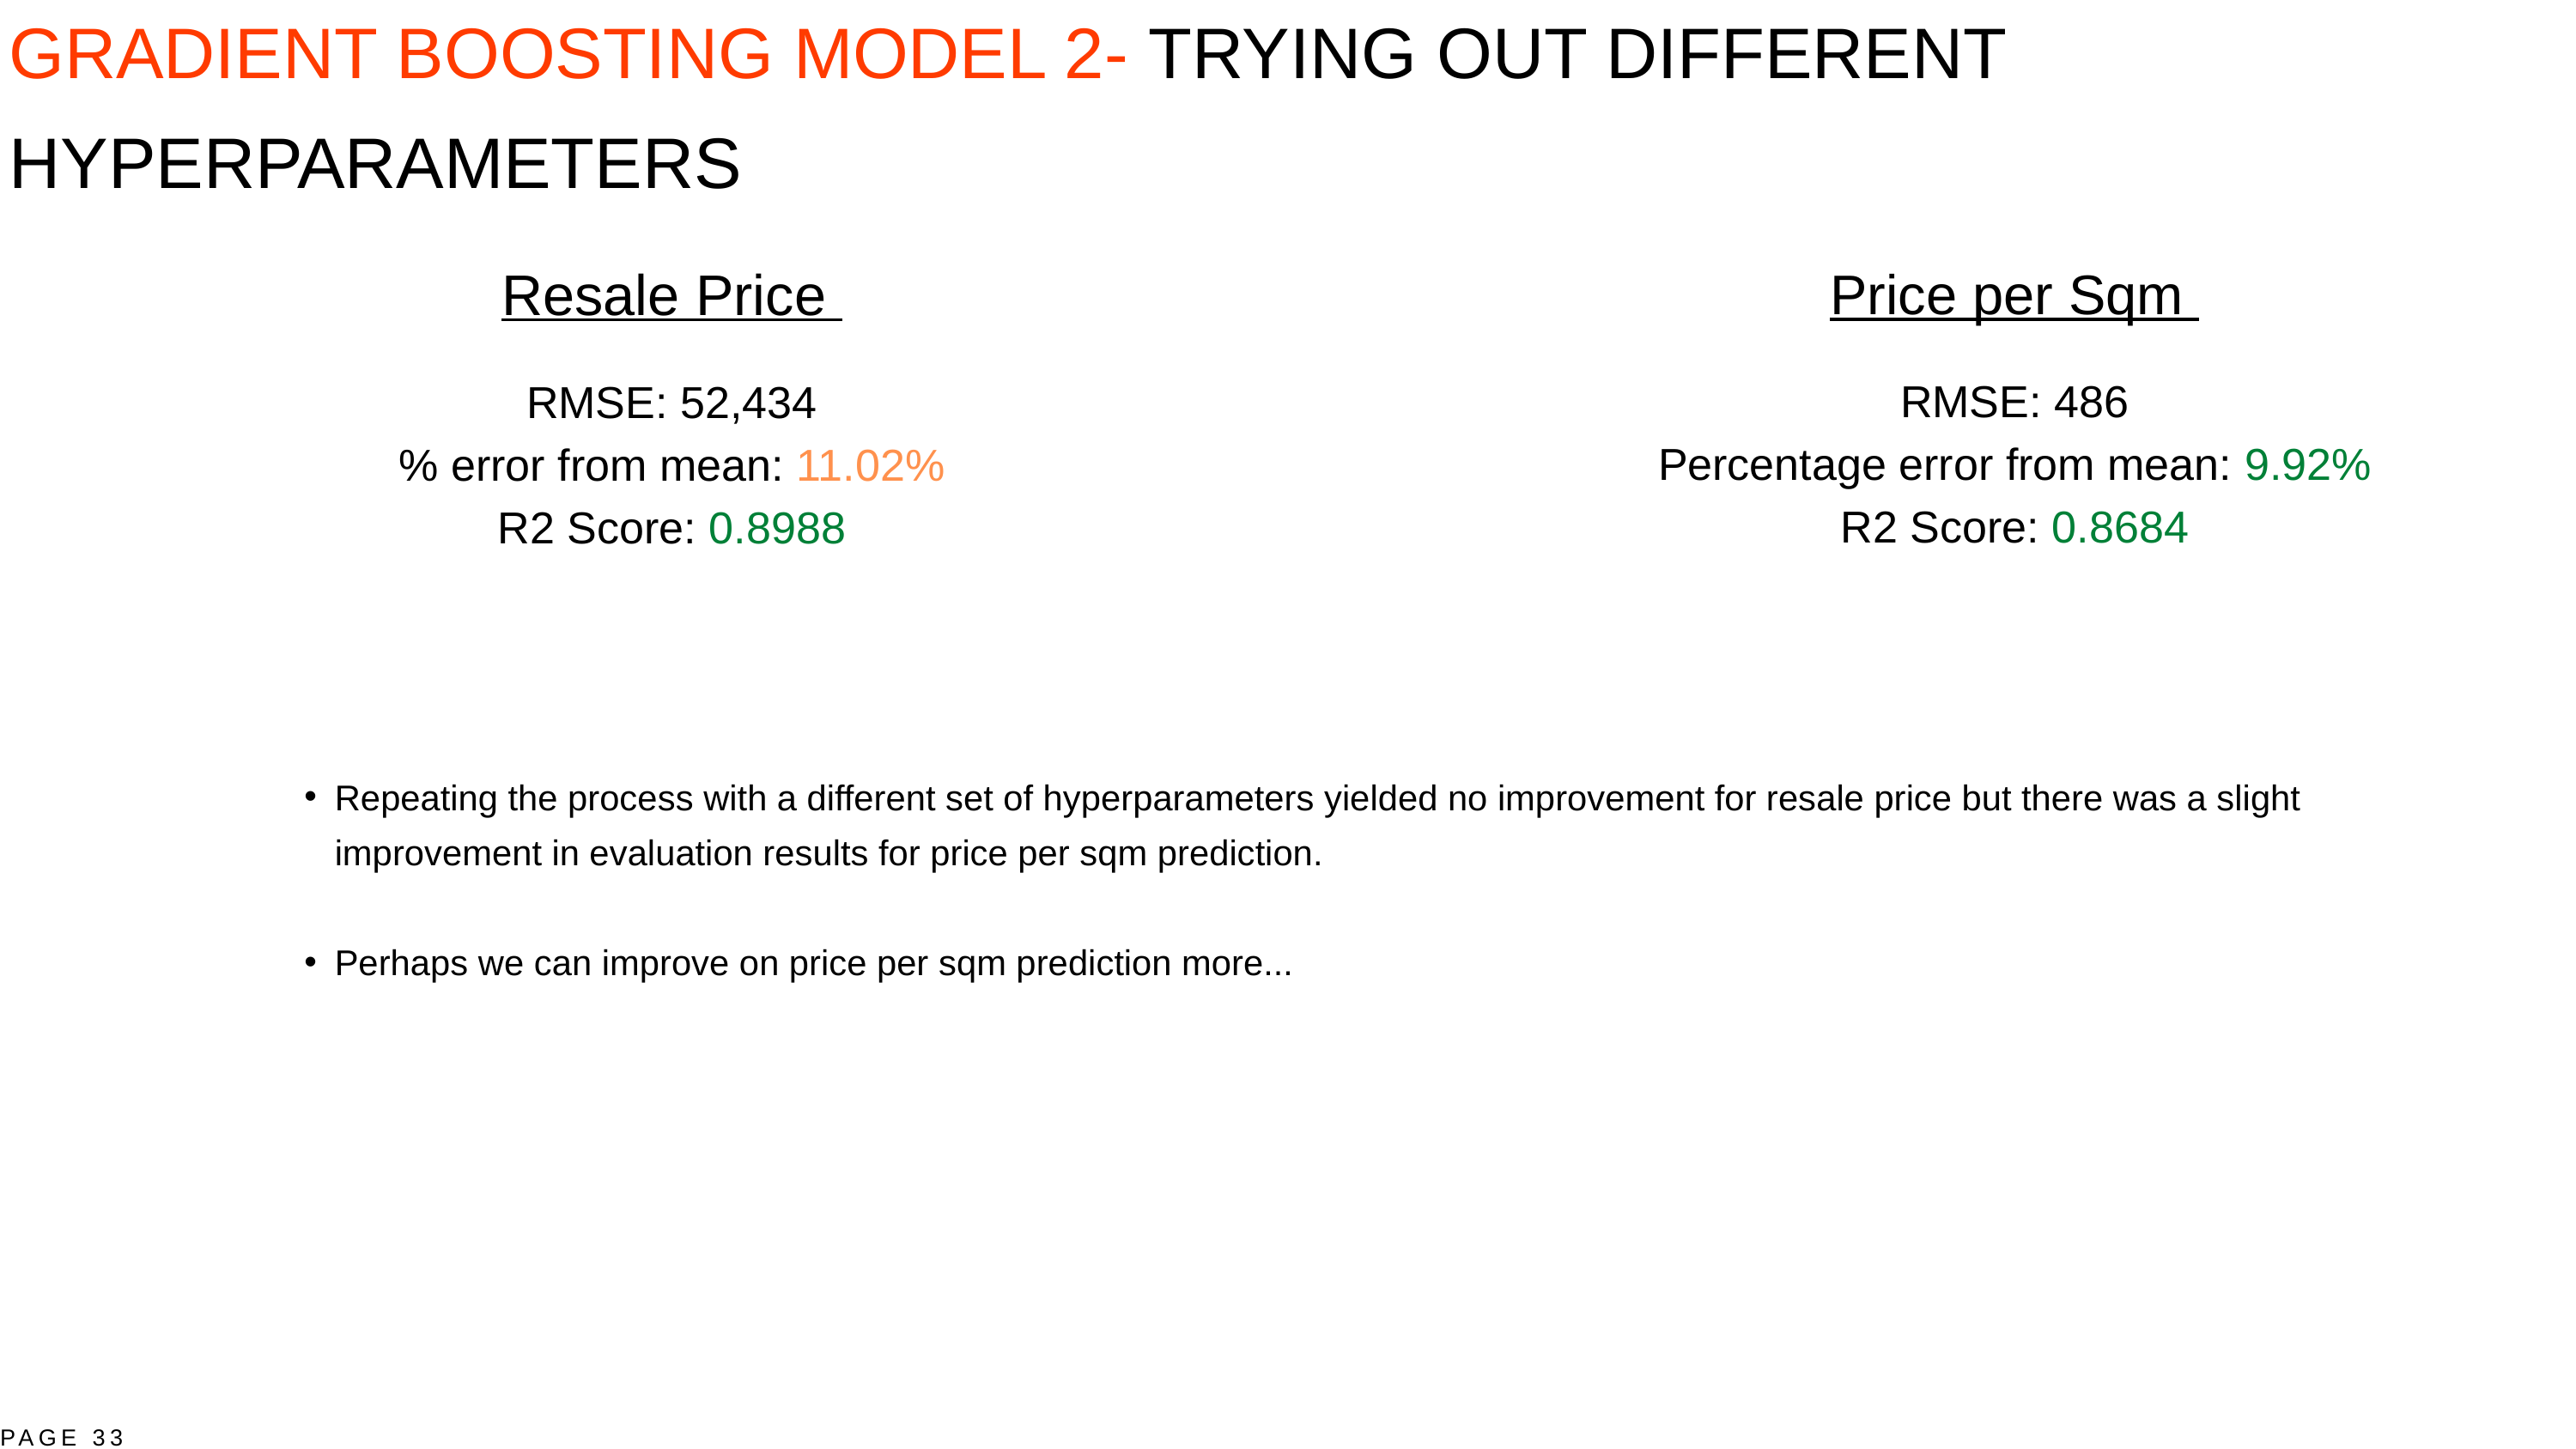

GRADIENT BOOSTING MODEL 2- TRYING OUT DIFFERENT HYPERPARAMETERS
Resale Price
RMSE: 52,434
% error from mean: 11.02%
R2 Score: 0.8988

Price per Sqm
RMSE: 486
Percentage error from mean: 9.92%
R2 Score: 0.8684

Repeating the process with a different set of hyperparameters yielded no improvement for resale price but there was a slight improvement in evaluation results for price per sqm prediction.

Perhaps we can improve on price per sqm prediction more...

PAGE 33